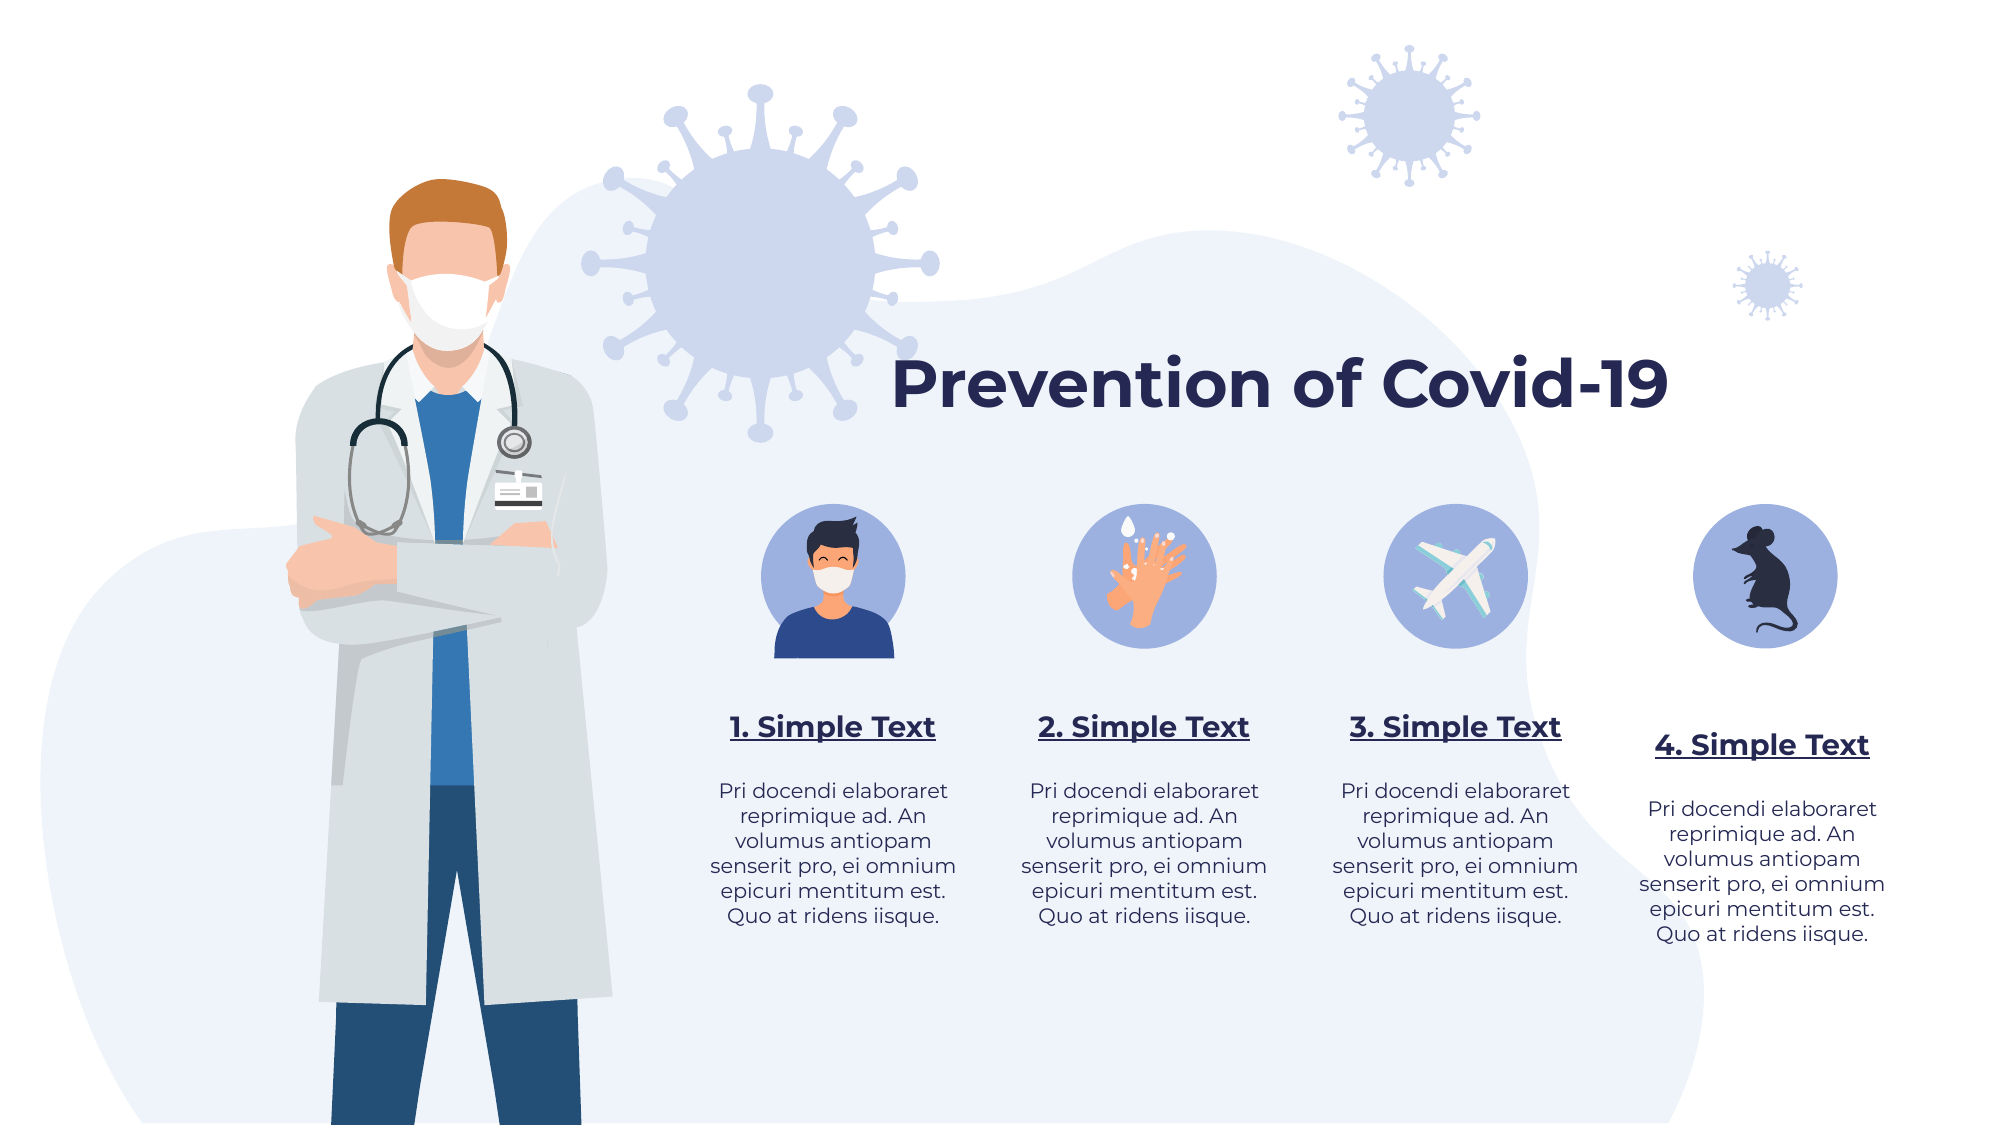

Prevention of Covid-19

1. Simple Text

Pri docendi elaboraret reprimique ad. An volumus antiopam senserit pro, ei omnium epicuri mentitum est. Quo at ridens iisque.
2. Simple Text

Pri docendi elaboraret reprimique ad. An volumus antiopam senserit pro, ei omnium epicuri mentitum est. Quo at ridens iisque.
3. Simple Text

Pri docendi elaboraret reprimique ad. An volumus antiopam senserit pro, ei omnium epicuri mentitum est. Quo at ridens iisque.
4. Simple Text

Pri docendi elaboraret reprimique ad. An volumus antiopam senserit pro, ei omnium epicuri mentitum est. Quo at ridens iisque.